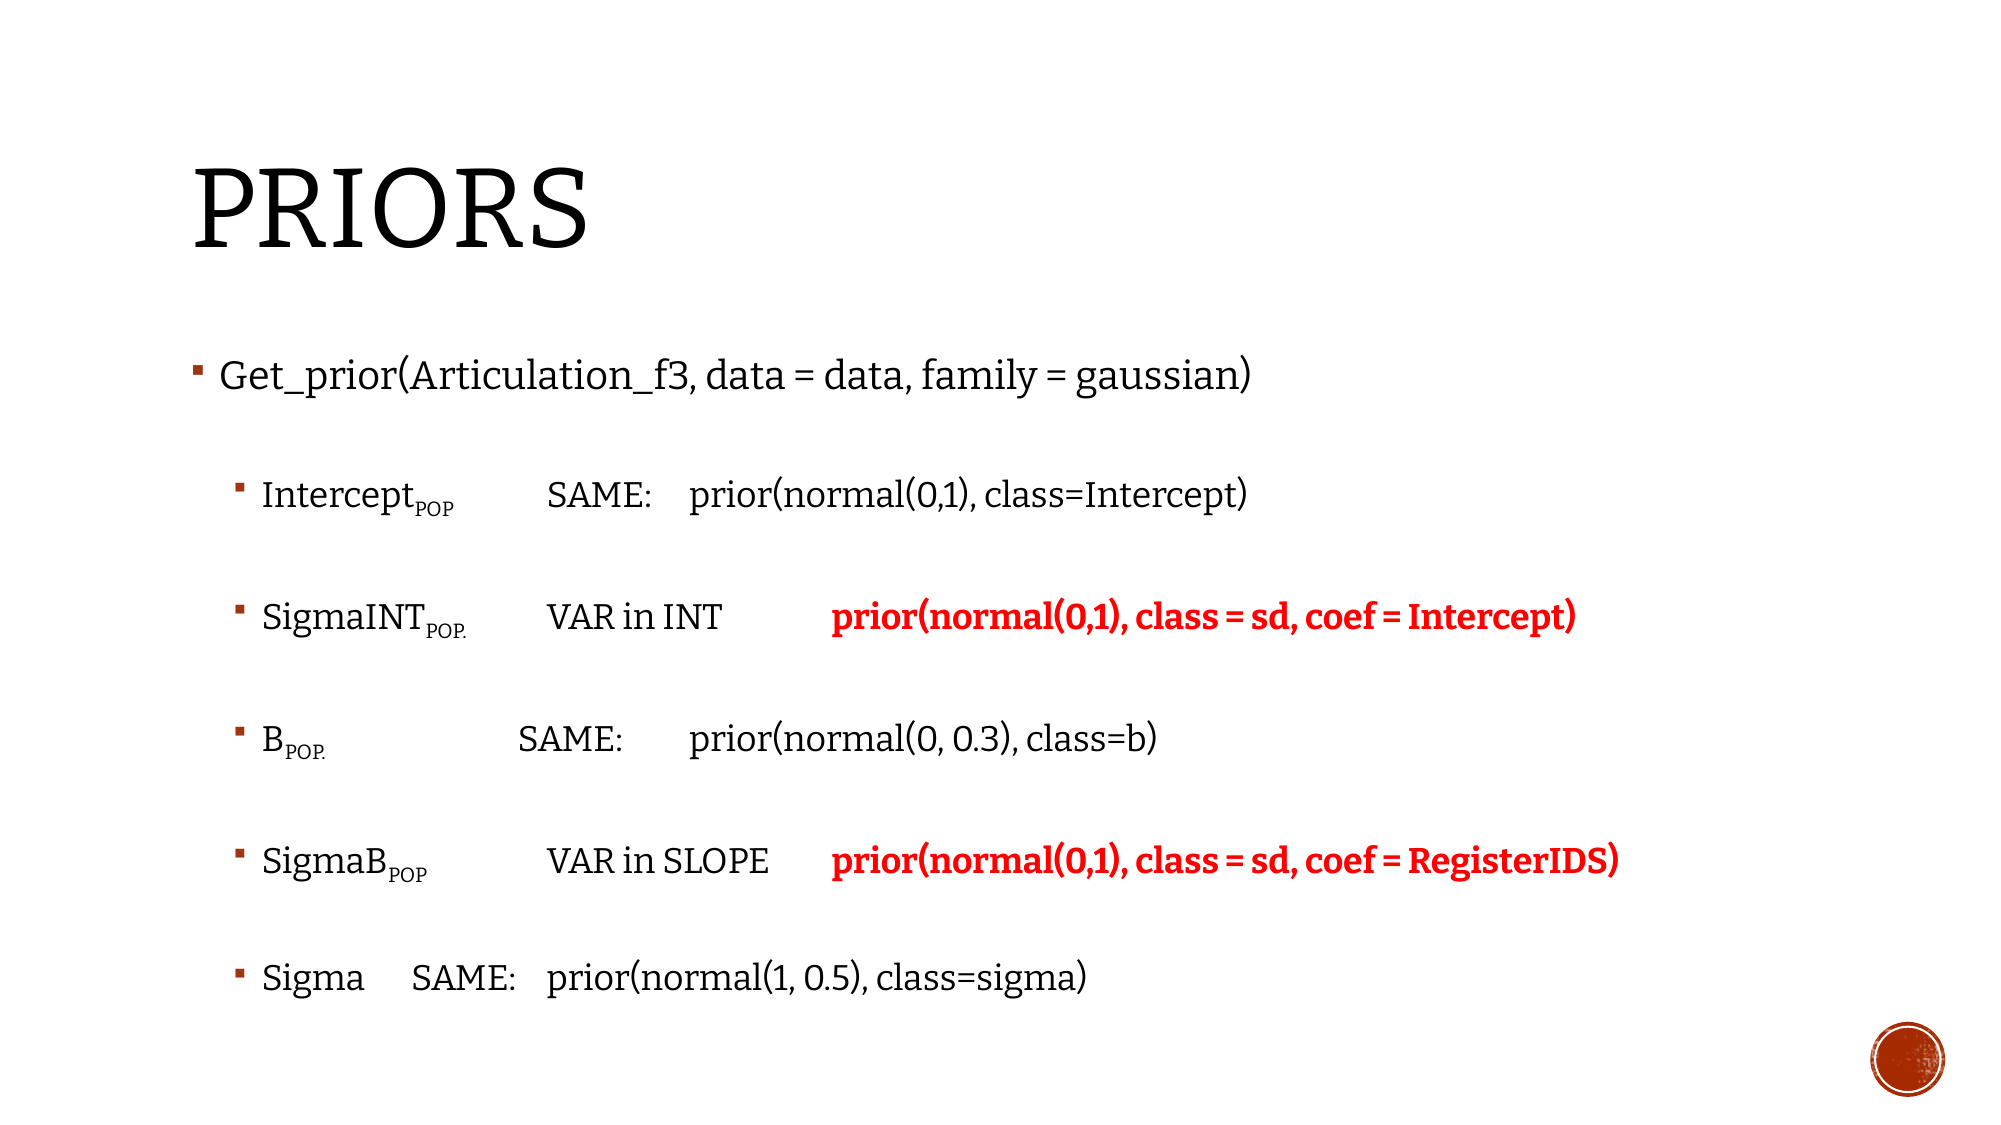

# Priors
Get_prior(Articulation_f3, data = data, family = gaussian)

InterceptPOP 		SAME: 		prior(normal(0,1), class=Intercept)

SigmaINTPOP.   	VAR in INT	prior(normal(0,1), class = sd, coef = Intercept)

BPOP.                                                SAME:		prior(normal(0, 0.3), class=b)

SigmaBPOP		VAR in SLOPE	prior(normal(0,1), class = sd, coef = RegisterIDS)

Sigma 		 SAME:		prior(normal(1, 0.5), class=sigma)